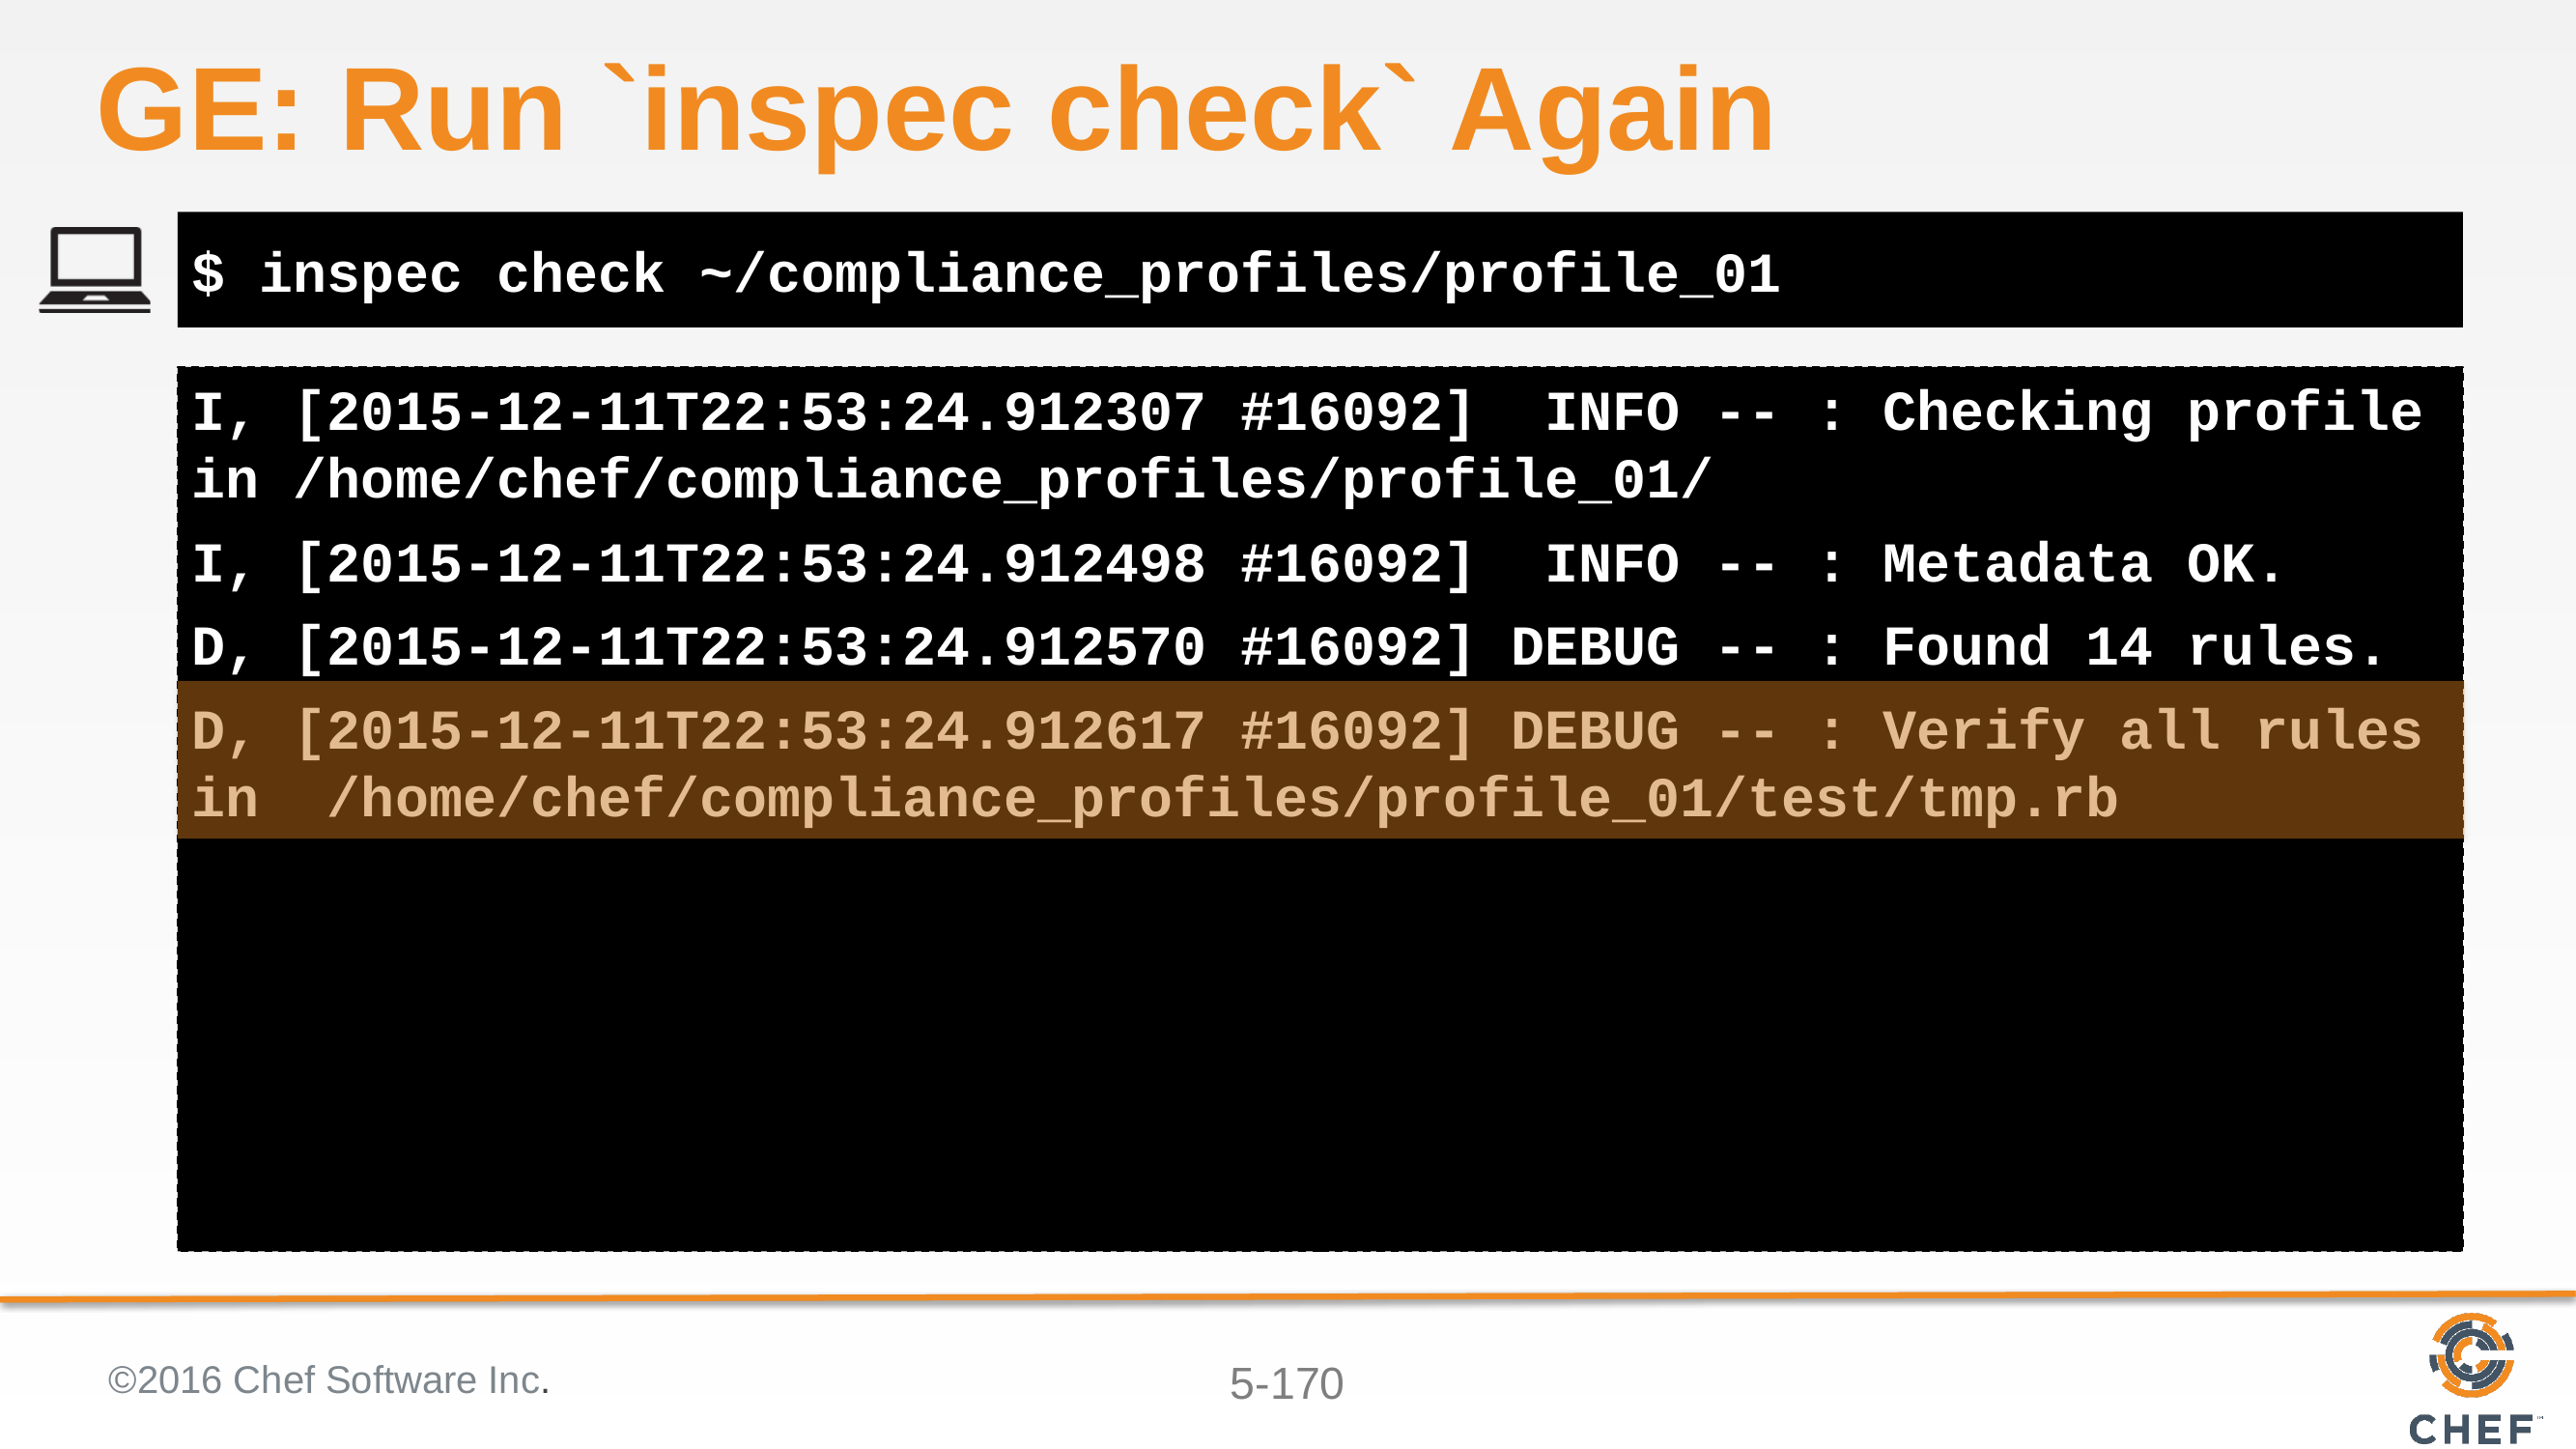

# GE: Run `inspec check` Again
$ inspec check ~/compliance_profiles/profile_01
I, [2015-12-11T22:53:24.912307 #16092]  INFO -- : Checking profile in /home/chef/compliance_profiles/profile_01/
I, [2015-12-11T22:53:24.912498 #16092]  INFO -- : Metadata OK.
D, [2015-12-11T22:53:24.912570 #16092] DEBUG -- : Found 14 rules.
D, [2015-12-11T22:53:24.912617 #16092] DEBUG -- : Verify all rules in  /home/chef/compliance_profiles/profile_01/test/tmp.rb